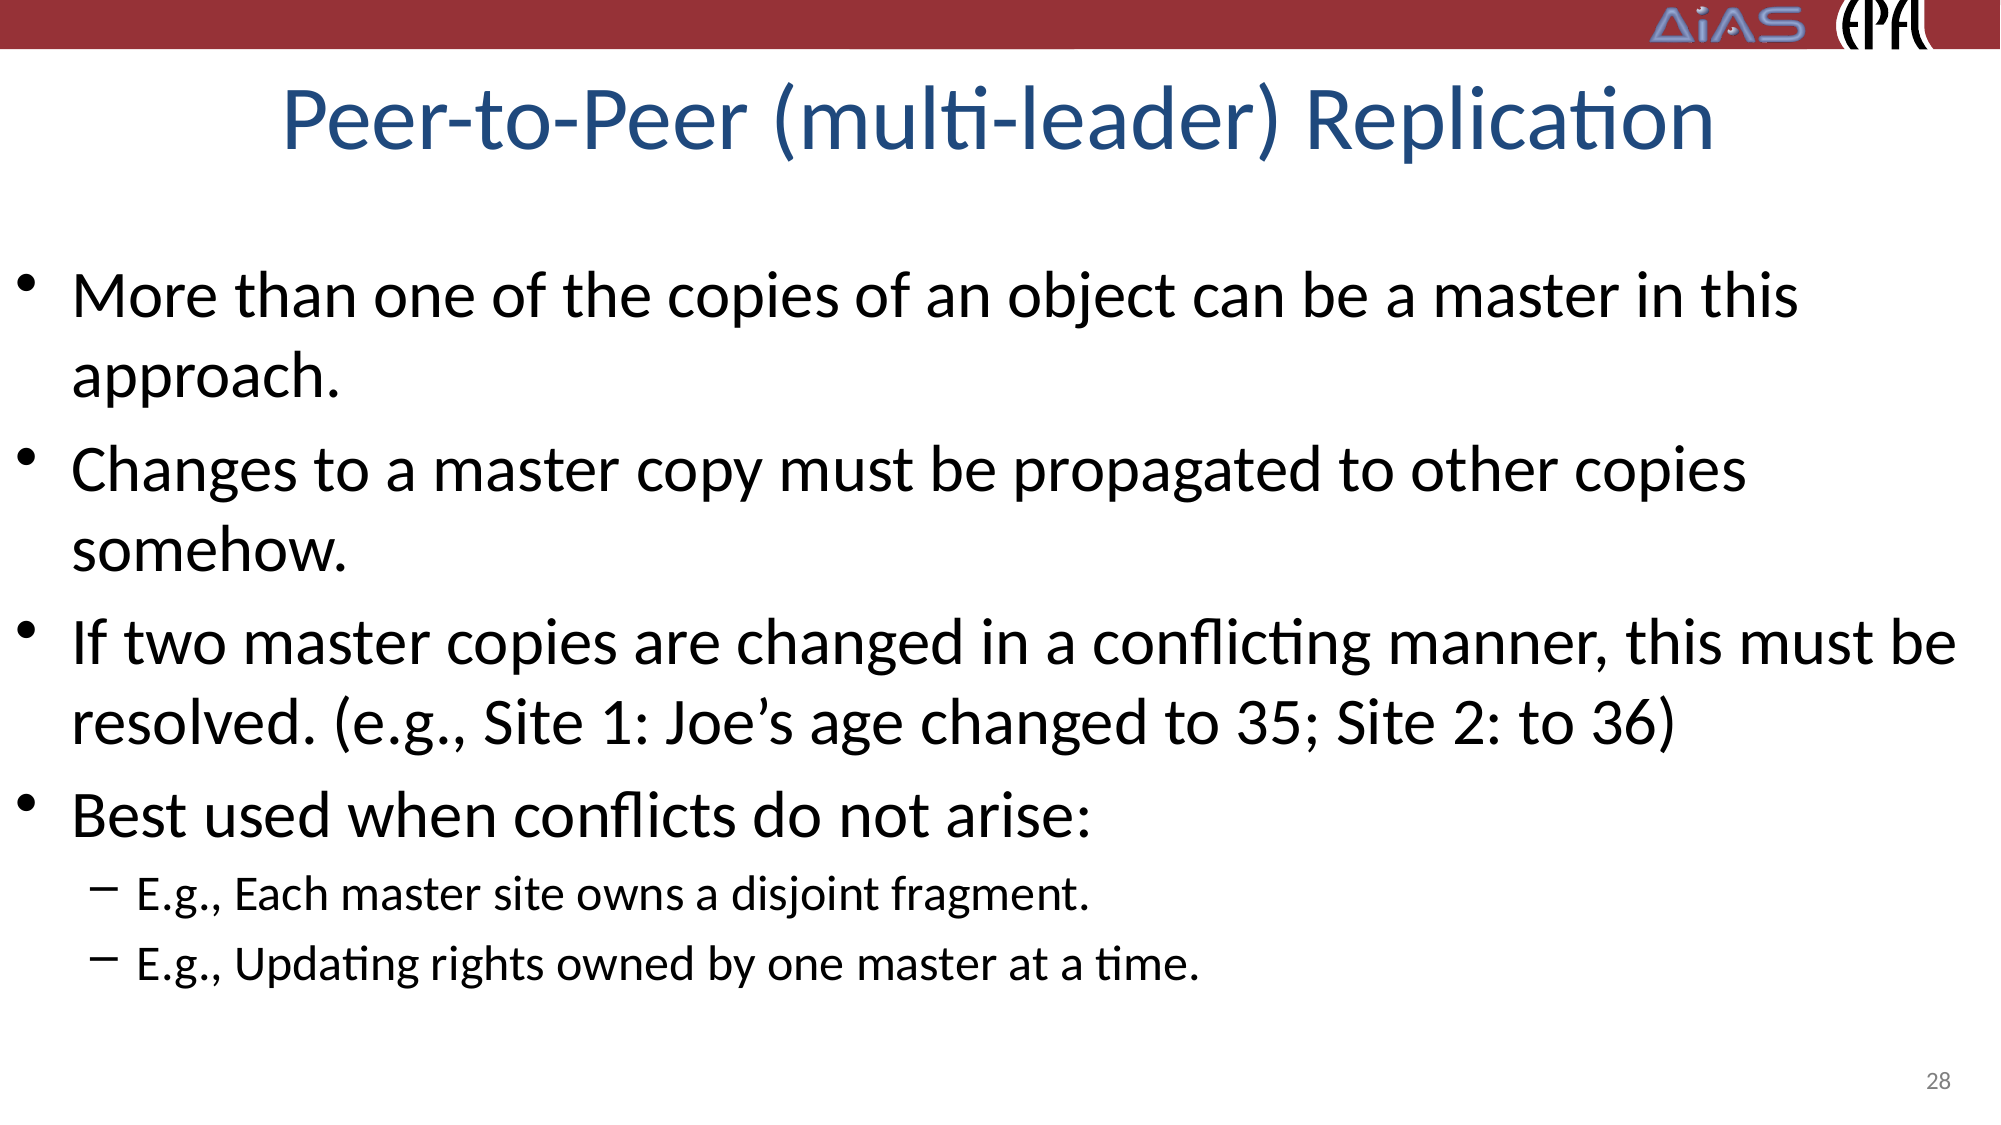

# Peer-to-Peer (multi-leader) Replication
More than one of the copies of an object can be a master in this approach.
Changes to a master copy must be propagated to other copies somehow.
If two master copies are changed in a conflicting manner, this must be resolved. (e.g., Site 1: Joe’s age changed to 35; Site 2: to 36)
Best used when conflicts do not arise:
E.g., Each master site owns a disjoint fragment.
E.g., Updating rights owned by one master at a time.
28